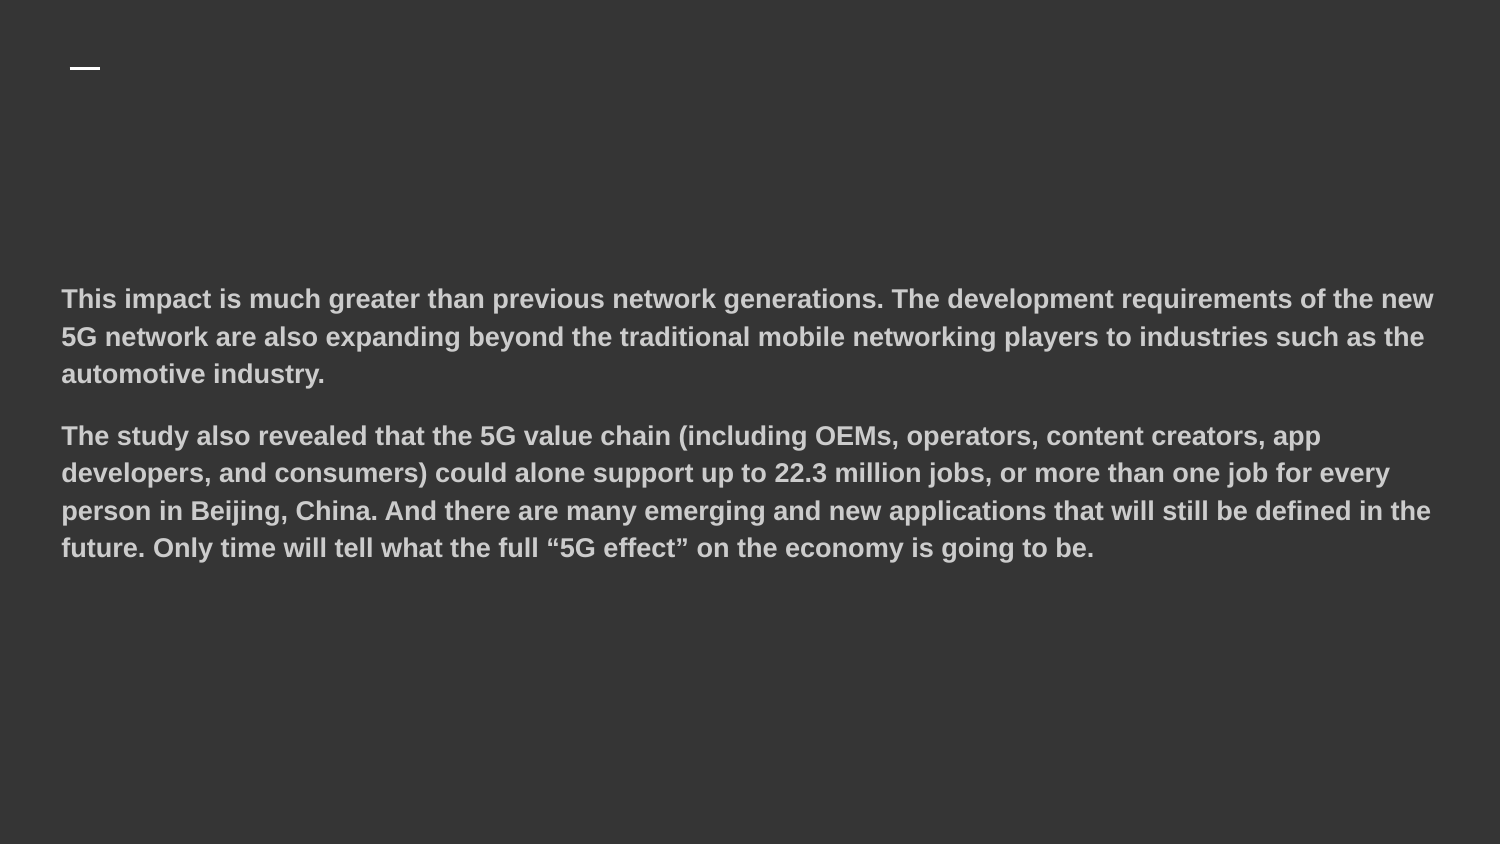

# This impact is much greater than previous network generations. The development requirements of the new 5G network are also expanding beyond the traditional mobile networking players to industries such as the automotive industry.
The study also revealed that the 5G value chain (including OEMs, operators, content creators, app developers, and consumers) could alone support up to 22.3 million jobs, or more than one job for every person in Beijing, China. And there are many emerging and new applications that will still be defined in the future. Only time will tell what the full “5G effect” on the economy is going to be.